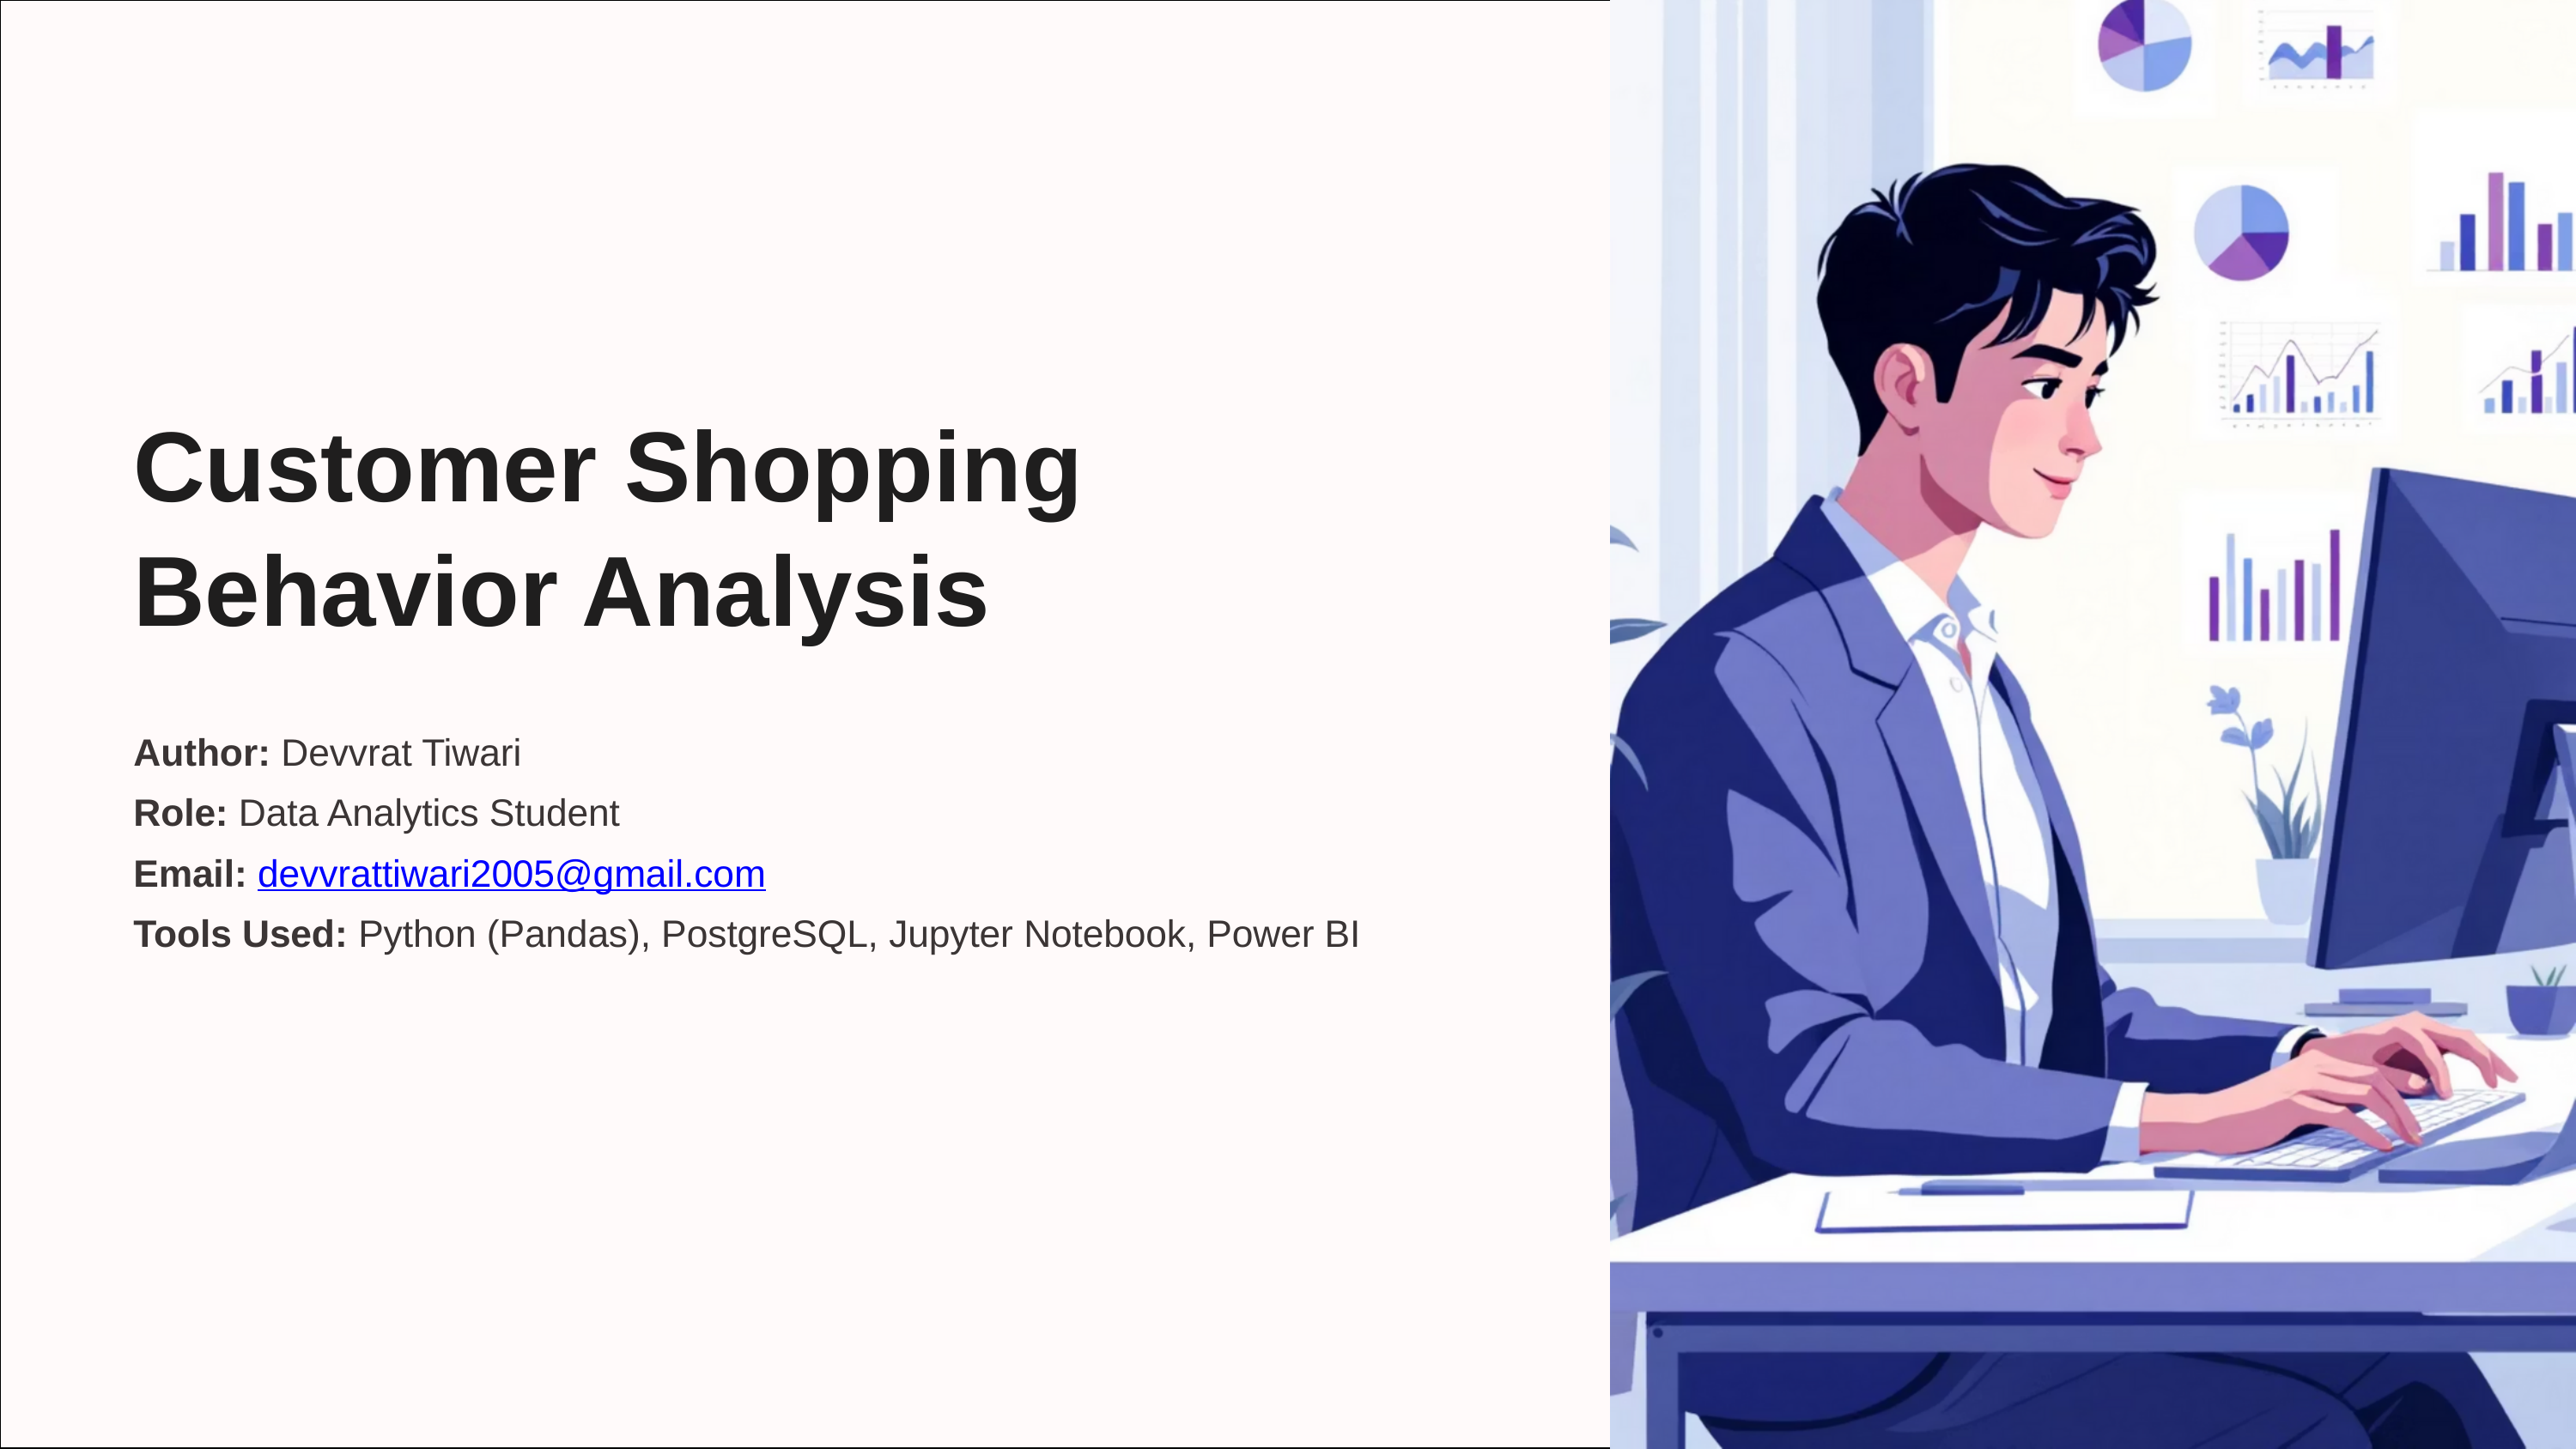

Customer Shopping Behavior Analysis
Author: Devvrat Tiwari
Role: Data Analytics Student
Email: devvrattiwari2005@gmail.com
Tools Used: Python (Pandas), PostgreSQL, Jupyter Notebook, Power BI